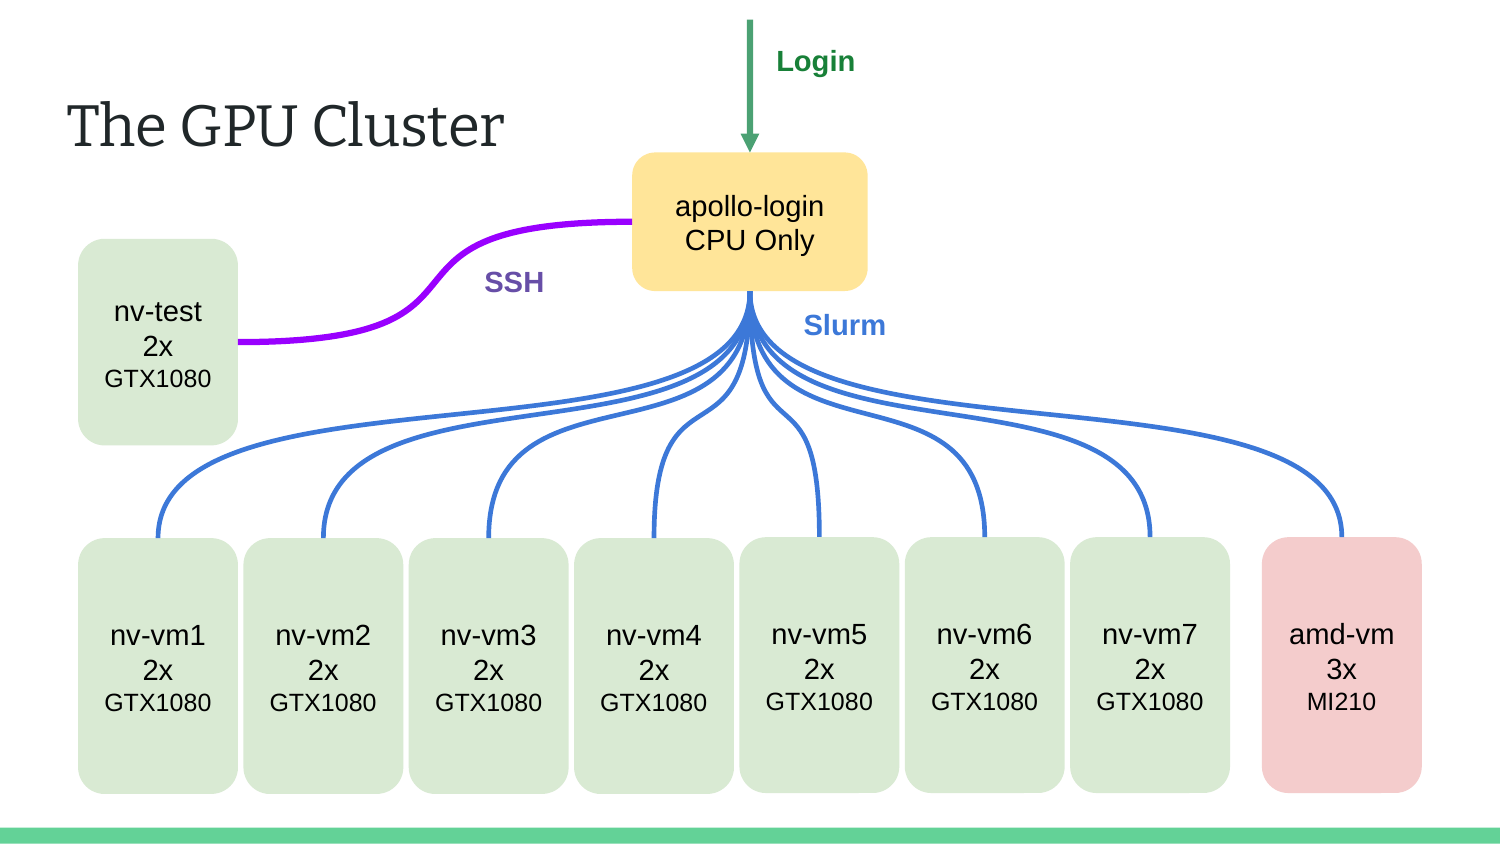

Login
# The GPU Cluster
apollo-login
CPU Only
nv-test
2x
GTX1080
SSH
Slurm
nv-vm5
2x
GTX1080
nv-vm6
2x
GTX1080
nv-vm7
2x
GTX1080
amd-vm
3x
MI210
nv-vm1
2x
GTX1080
nv-vm2
2x
GTX1080
nv-vm3
2x
GTX1080
nv-vm4
2x
GTX1080